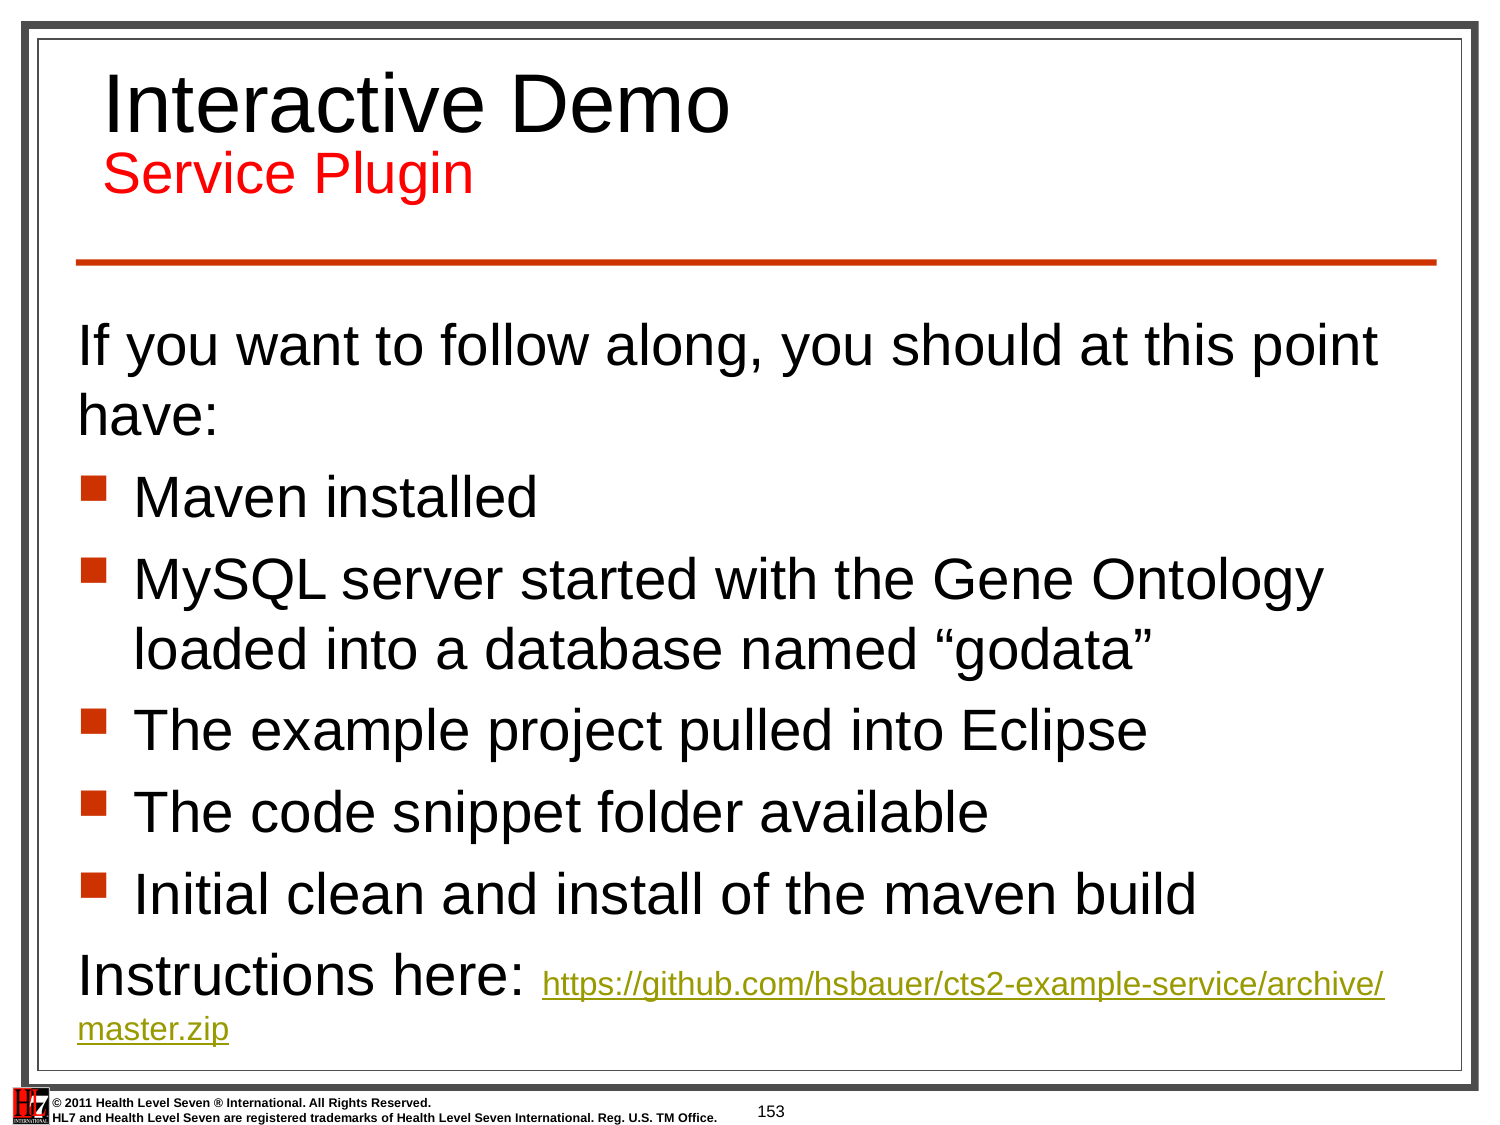

# Interactive Demo Service Plugin
If you want to follow along, you should at this point have:
Maven installed
MySQL server started with the Gene Ontology loaded into a database named “godata”
The example project pulled into Eclipse
The code snippet folder available
Initial clean and install of the maven build
Instructions here: https://github.com/hsbauer/cts2-example-service/archive/master.zip

153